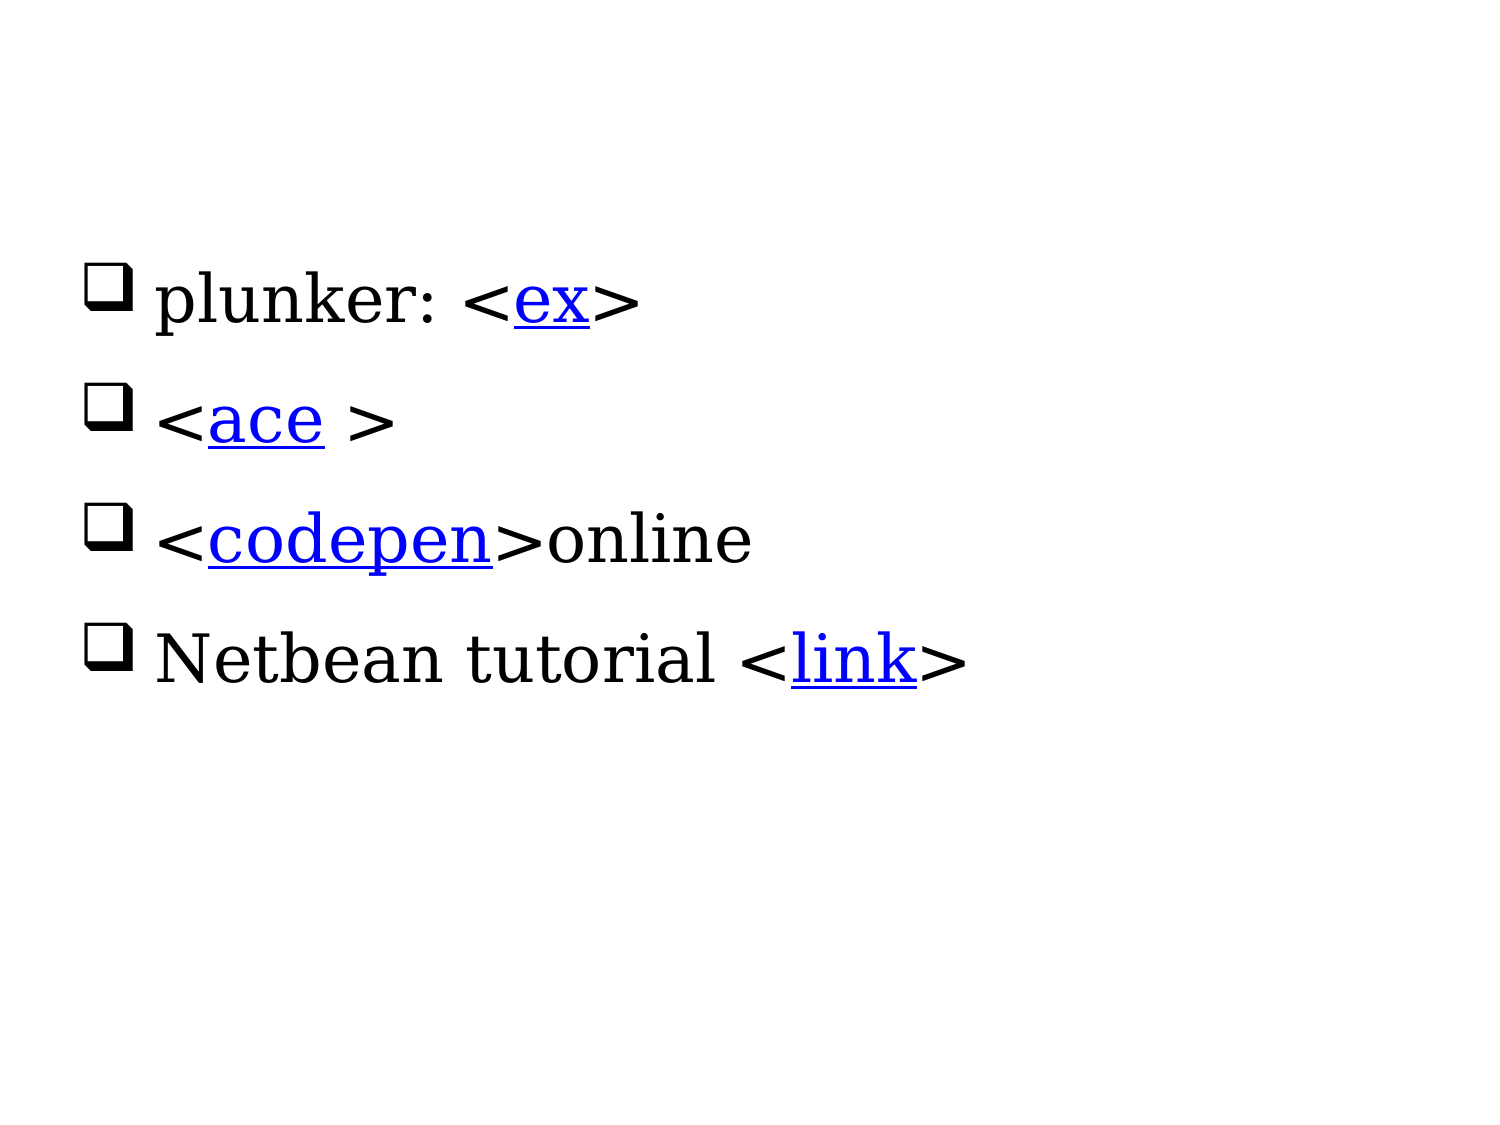

#
plunker: <ex>
<ace >
<codepen>online
Netbean tutorial <link>